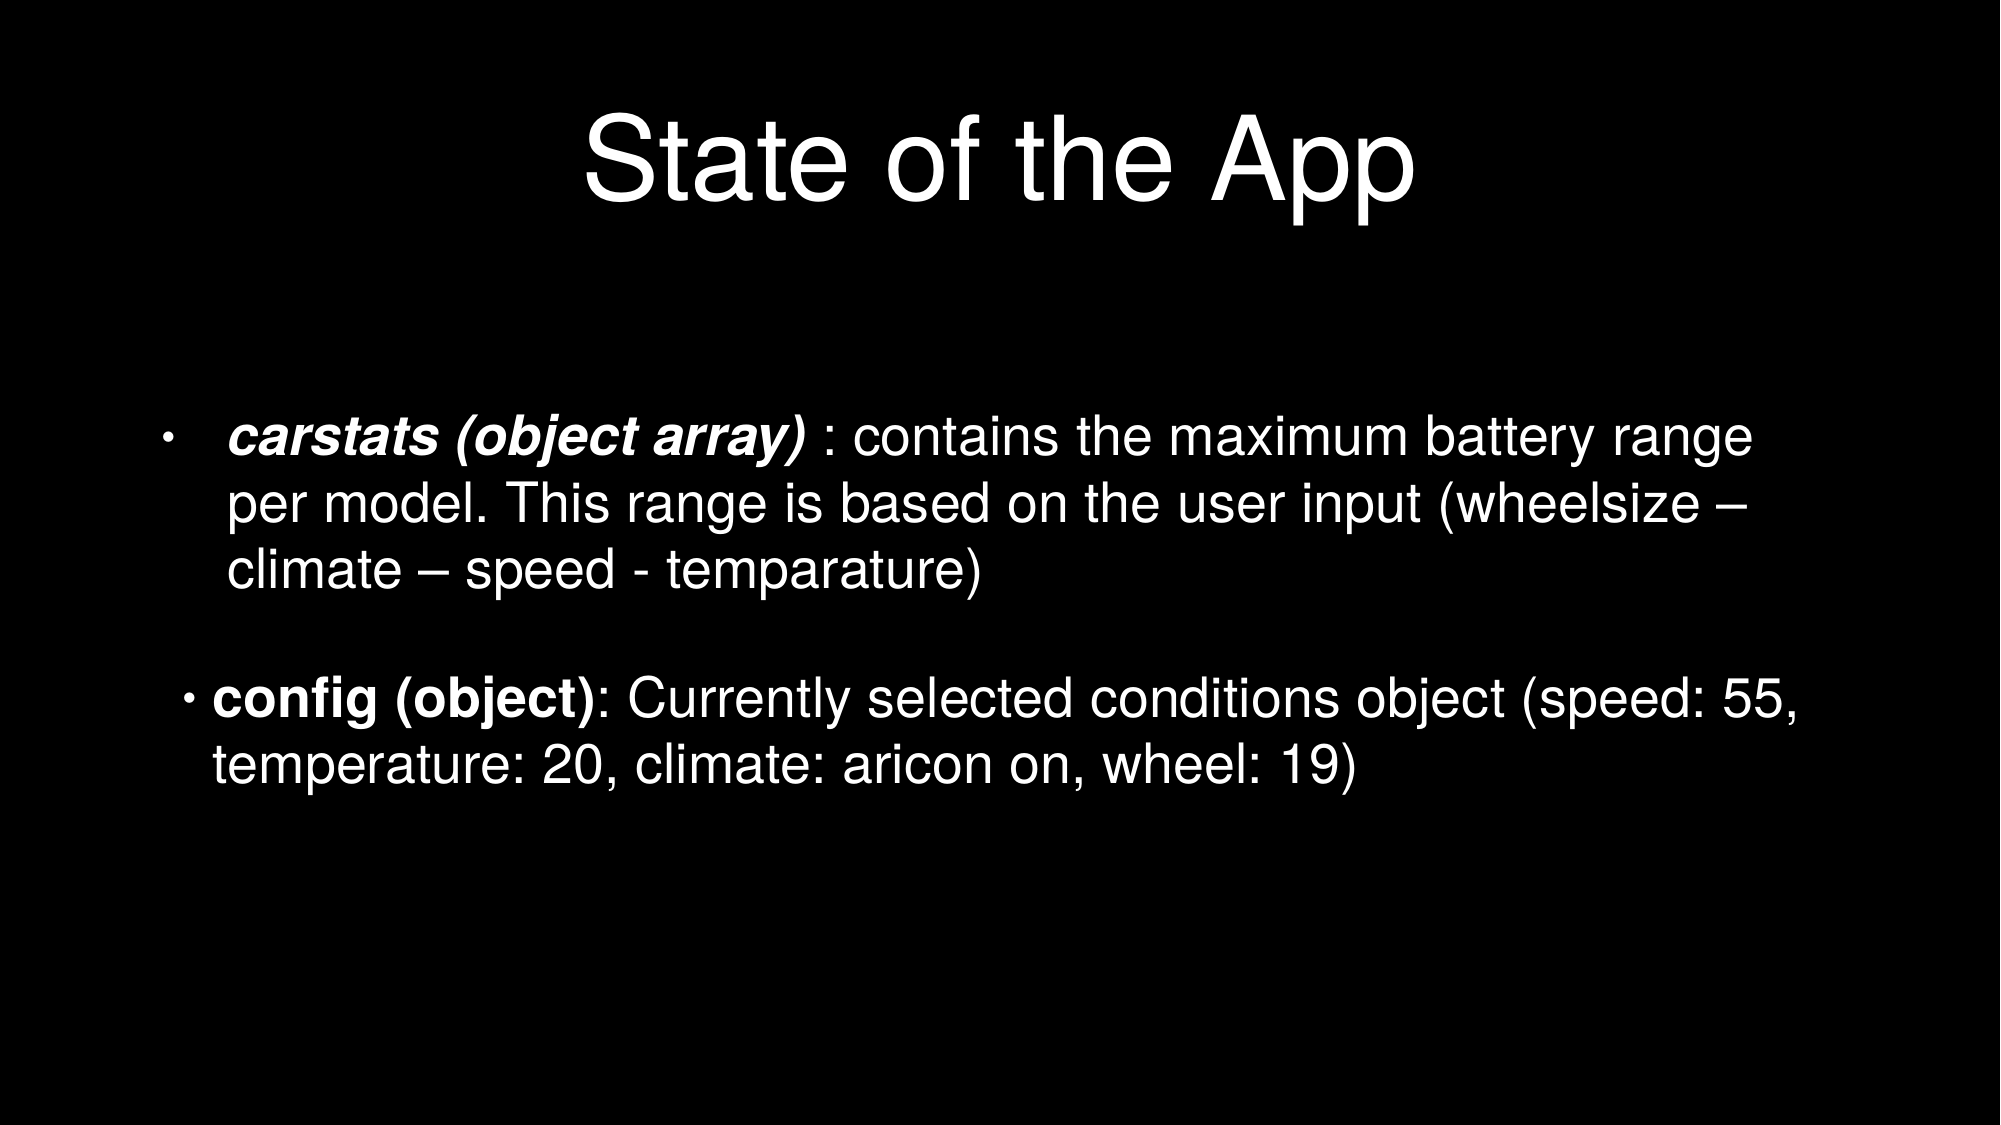

# State of the App
carstats (object array) : contains the maximum battery range per model. This range is based on the user input (wheelsize – climate – speed - temparature)
config (object): Currently selected conditions object (speed: 55, temperature: 20, climate: aricon on, wheel: 19)